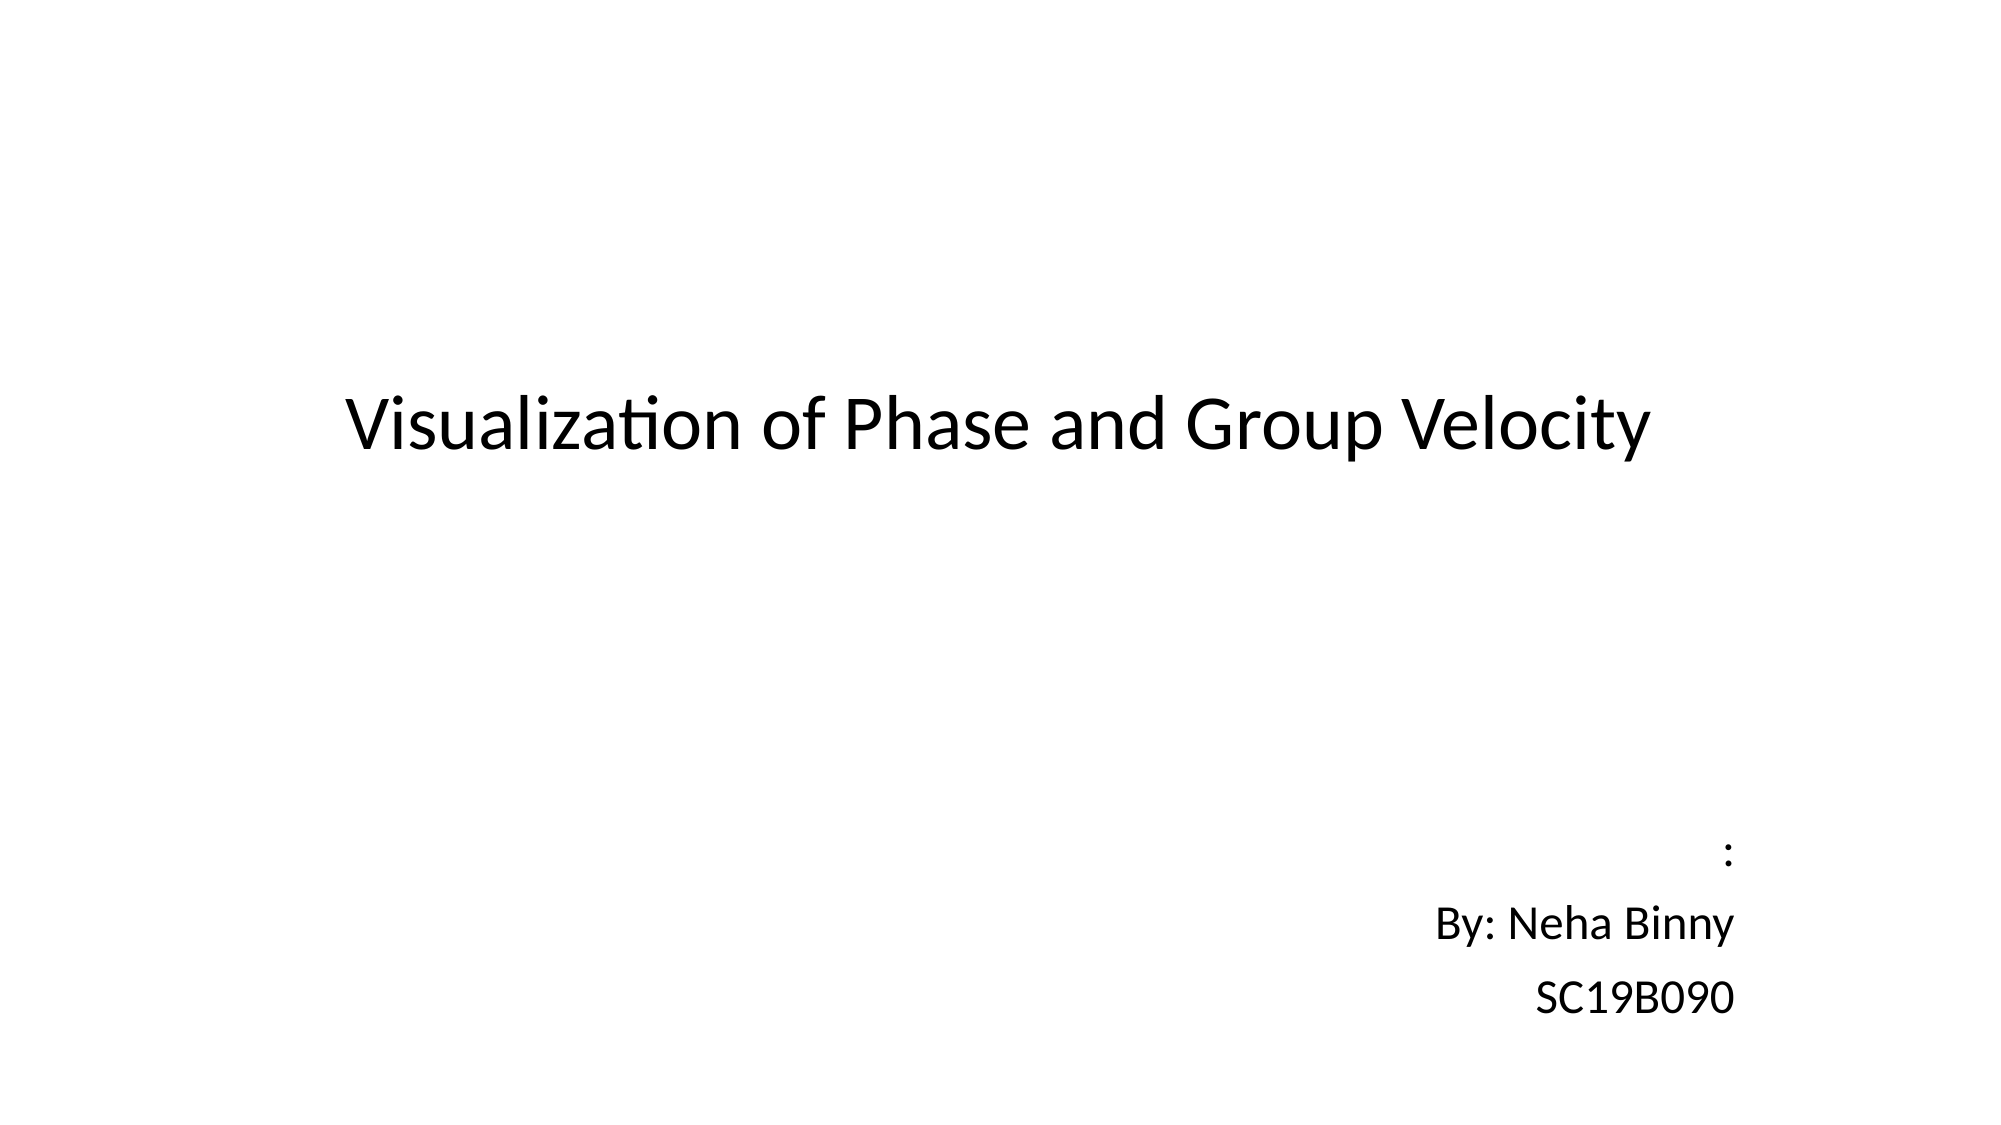

# Visualization of Phase and Group Velocity

:
By: Neha Binny
SC19B090